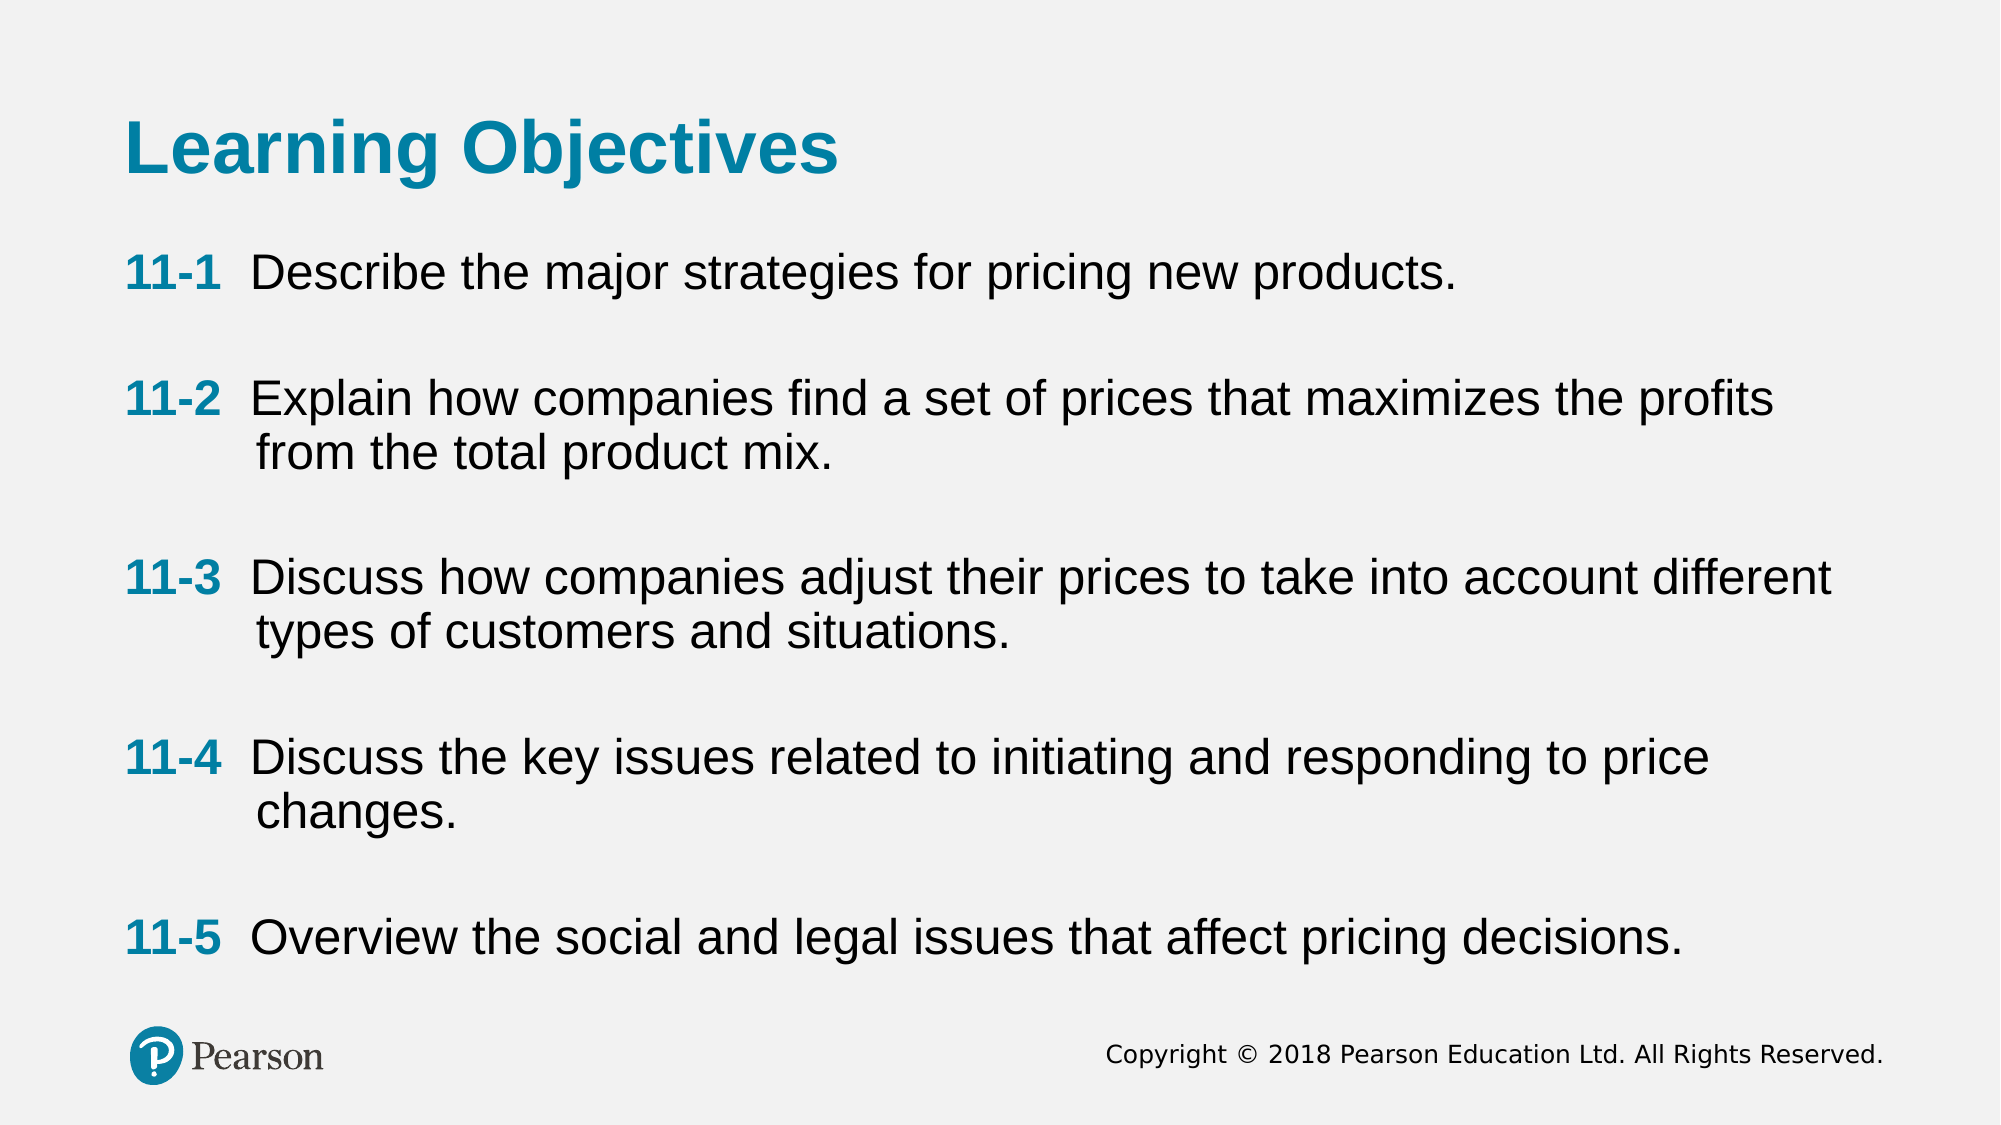

# Learning Objectives
11-1  Describe the major strategies for pricing new products.

11-2  Explain how companies find a set of prices that maximizes the profits from the total product mix.

11-3  Discuss how companies adjust their prices to take into account different  types of customers and situations.

11-4  Discuss the key issues related to initiating and responding to price changes.

11-5  Overview the social and legal issues that affect pricing decisions.